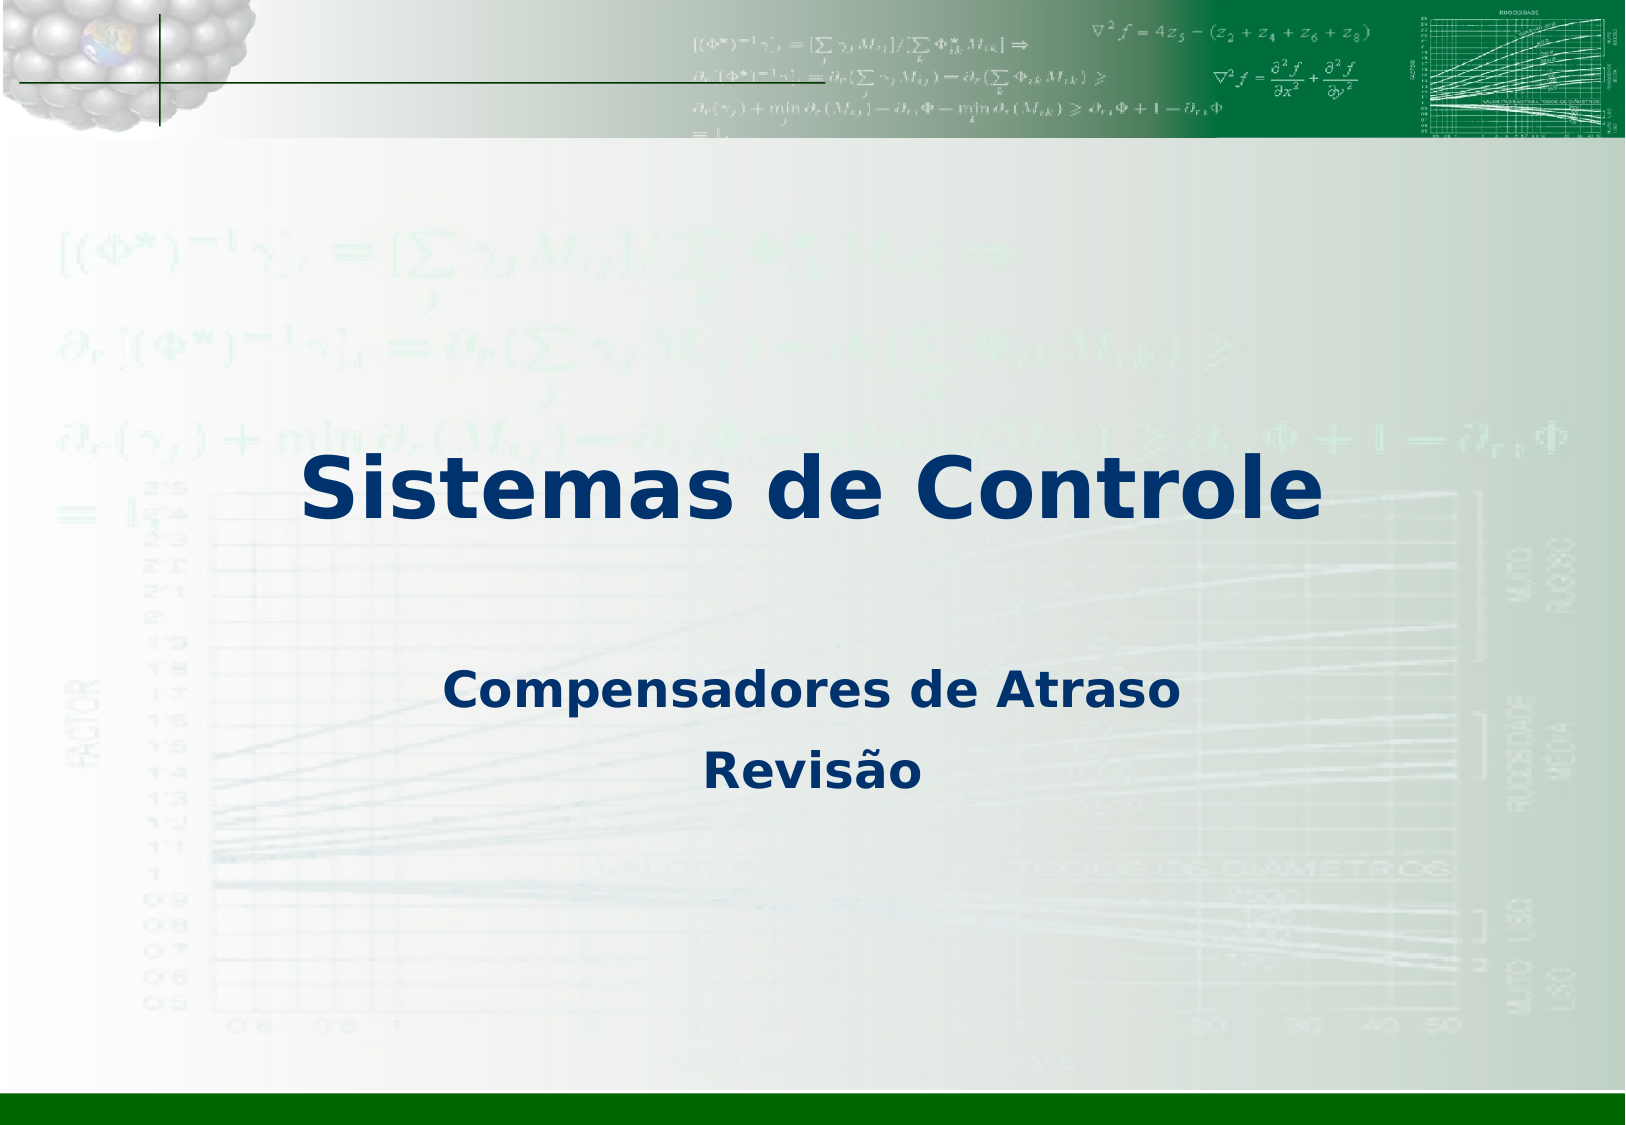

# Sistemas de Controle
Compensadores de Atraso
Revisão